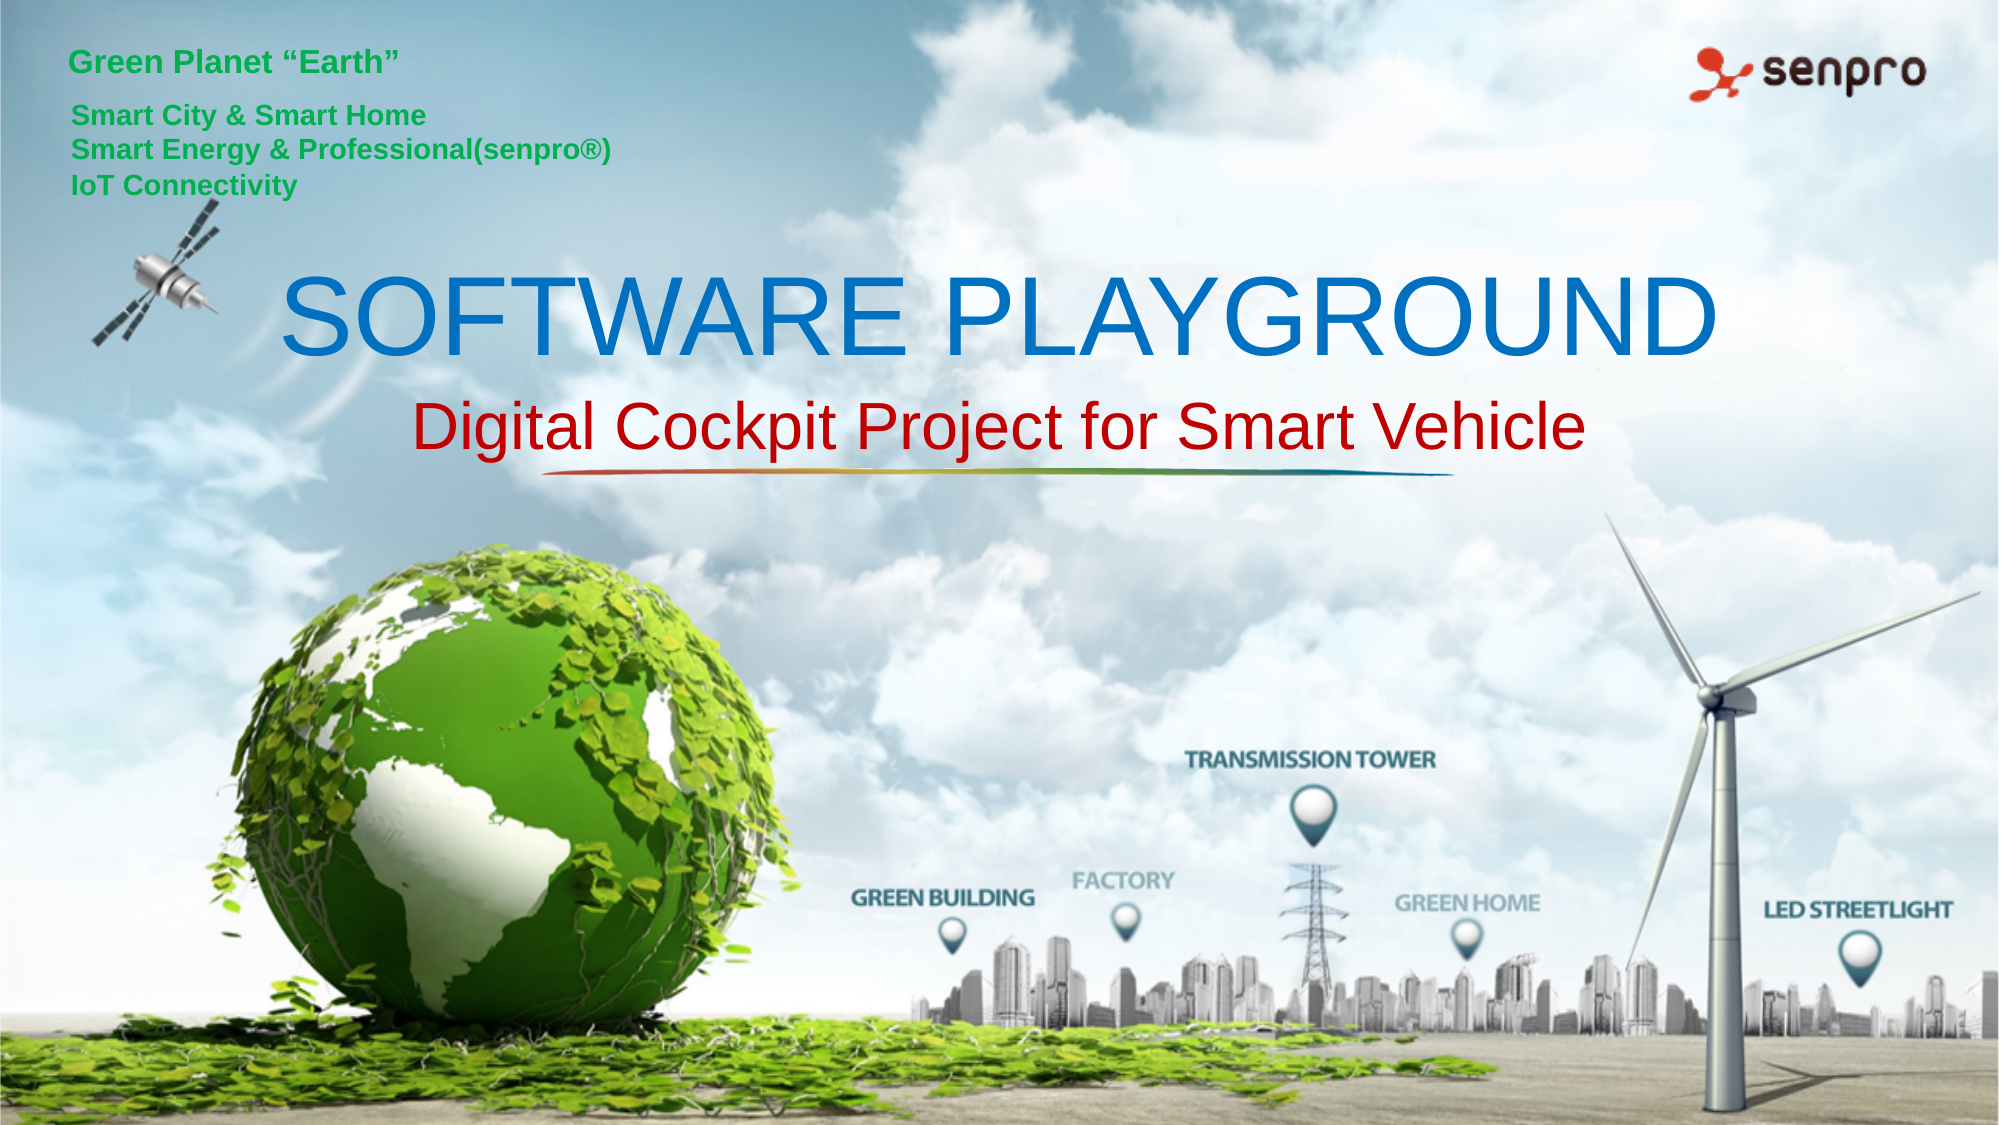

# SOFTWARE PLAYGROUND
Digital Cockpit Project for Smart Vehicle